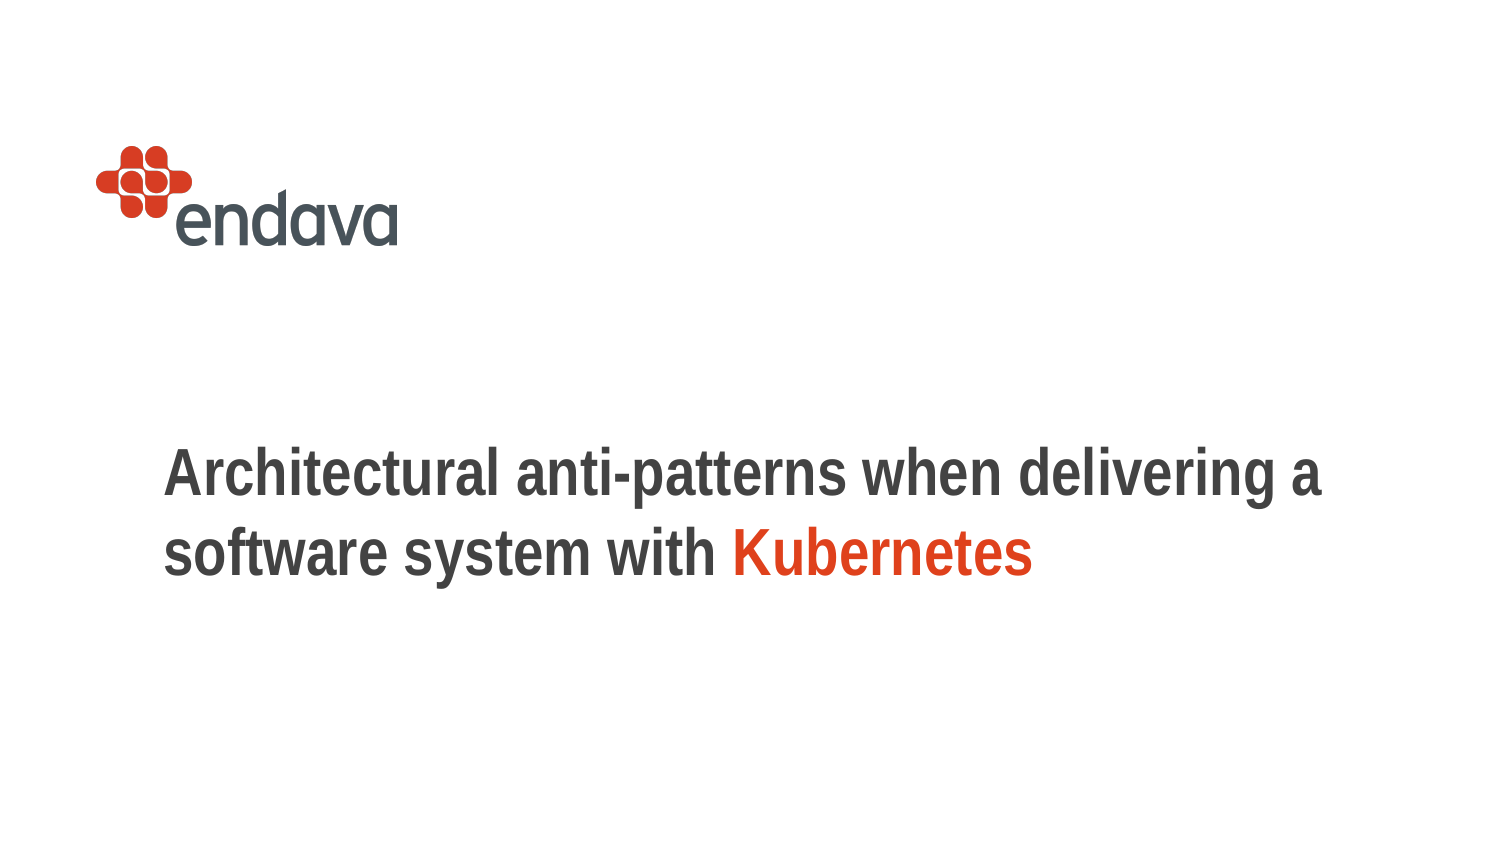

# Architectural anti-patterns when delivering a software system with Kubernetes